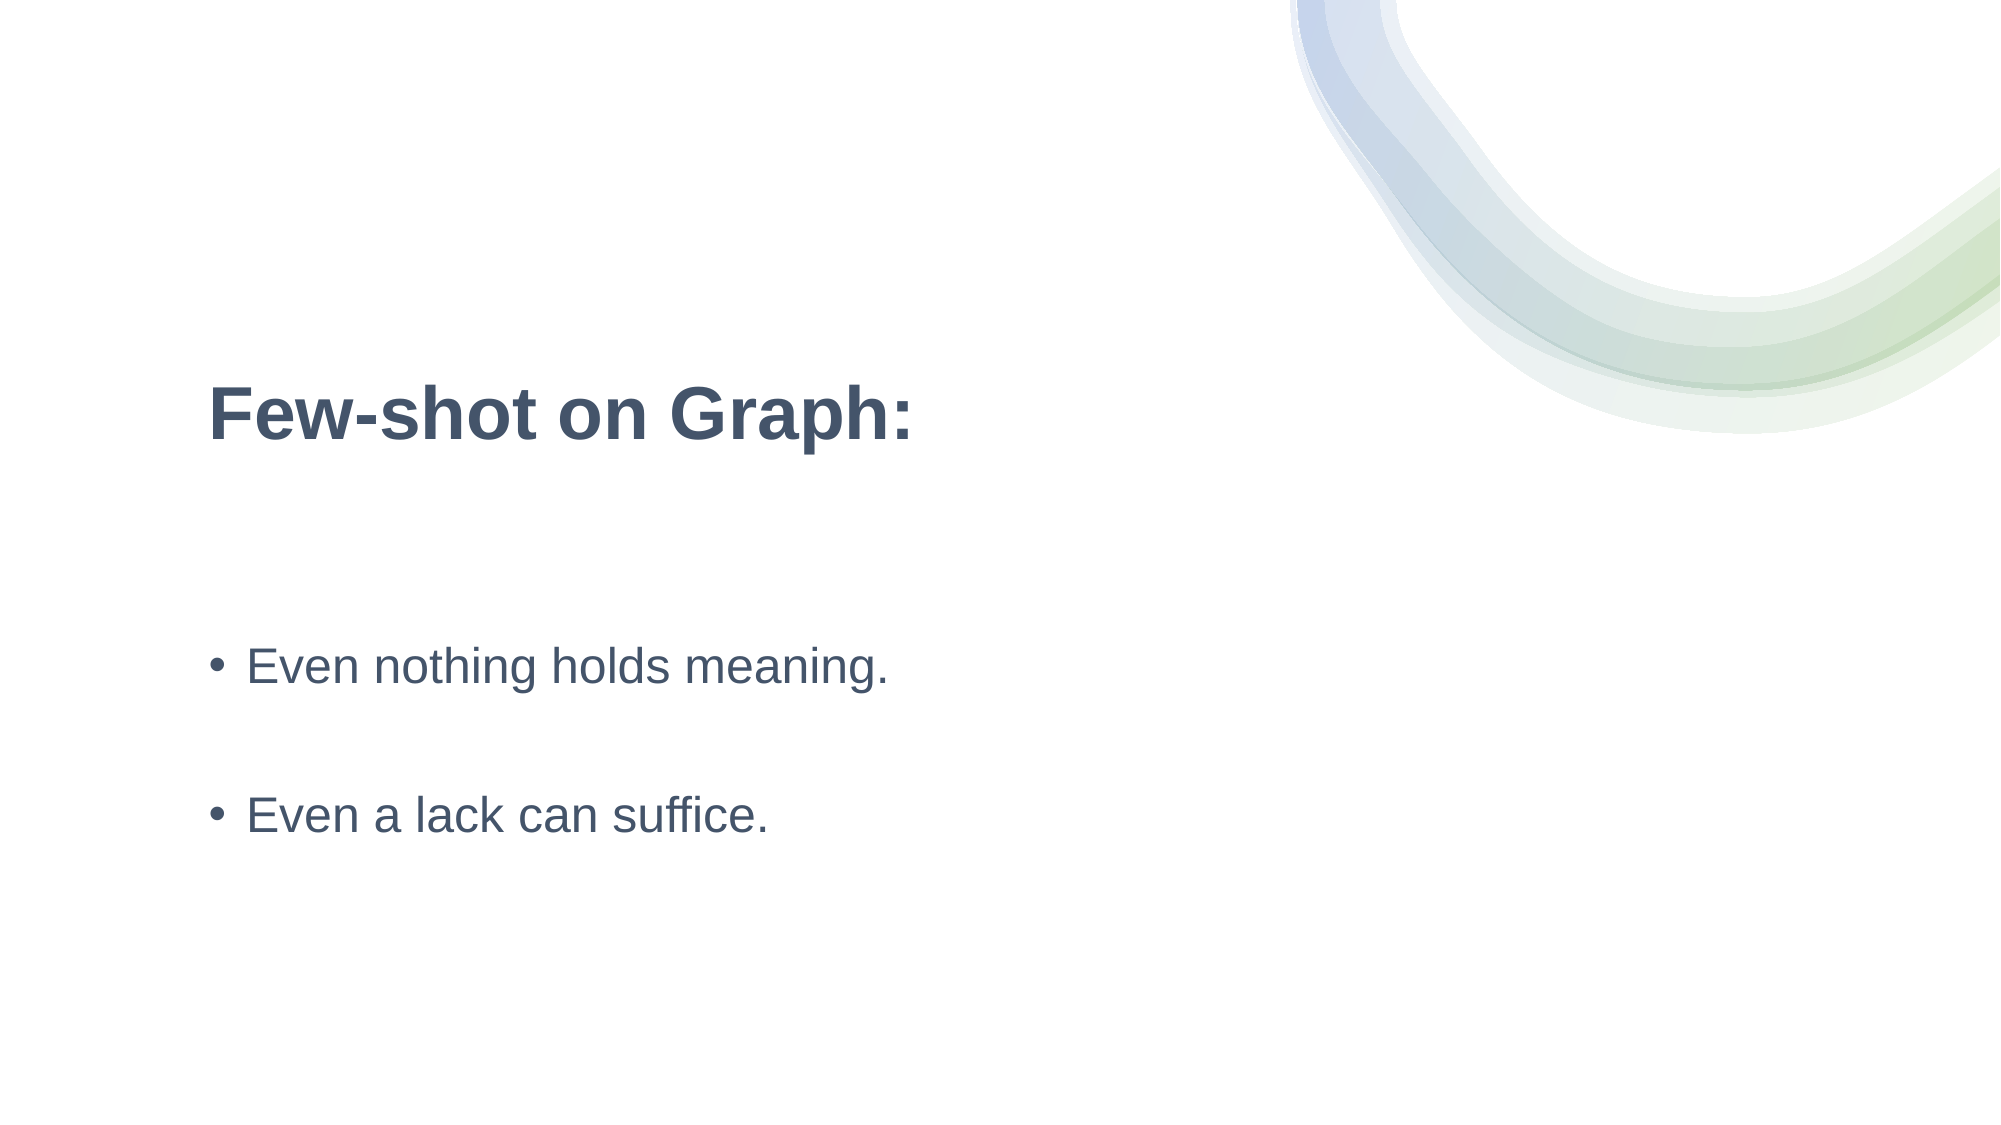

# Few-shot on Graph:
Even nothing holds meaning.

Even a lack can suffice.